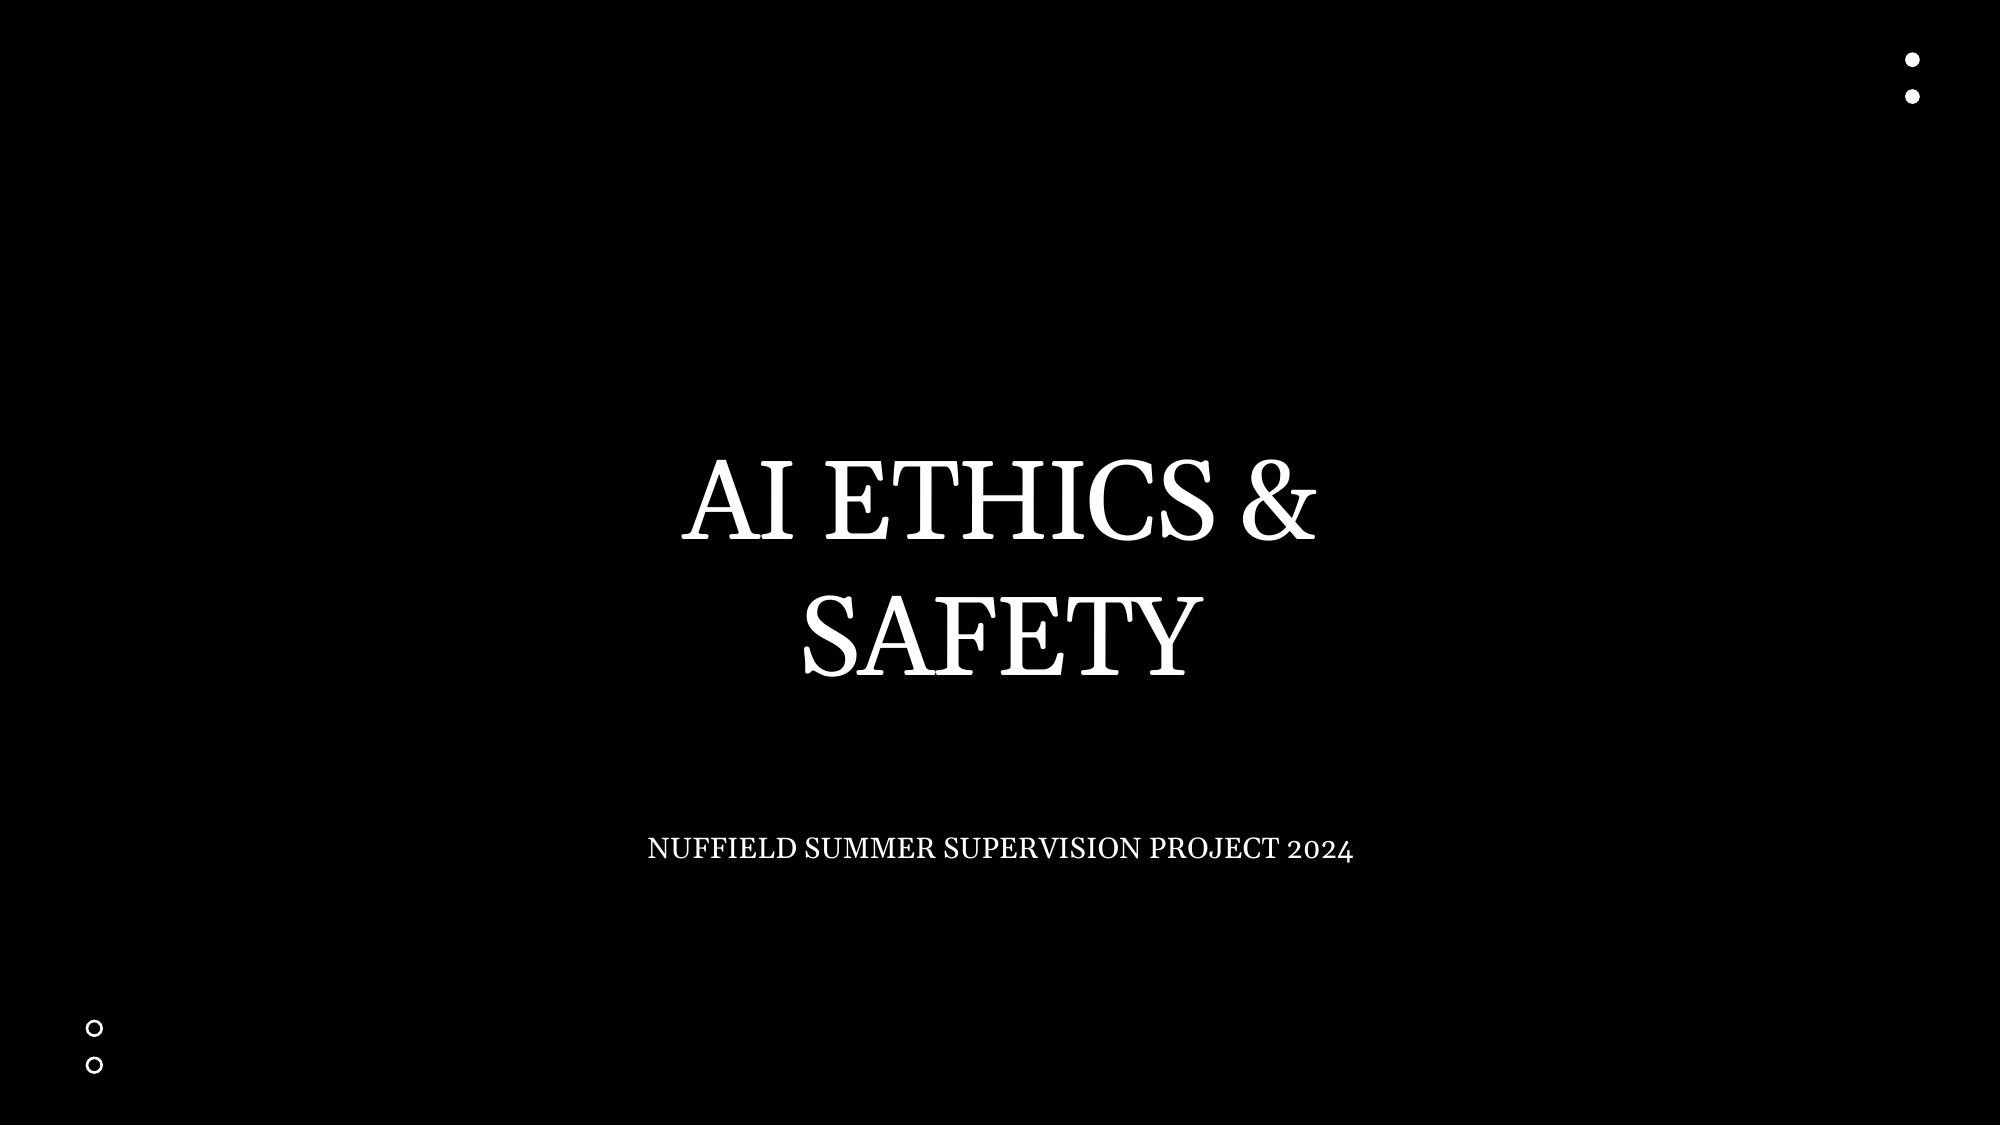

# AI Ethics & Safety
Nuffield Summer supervision project 2024